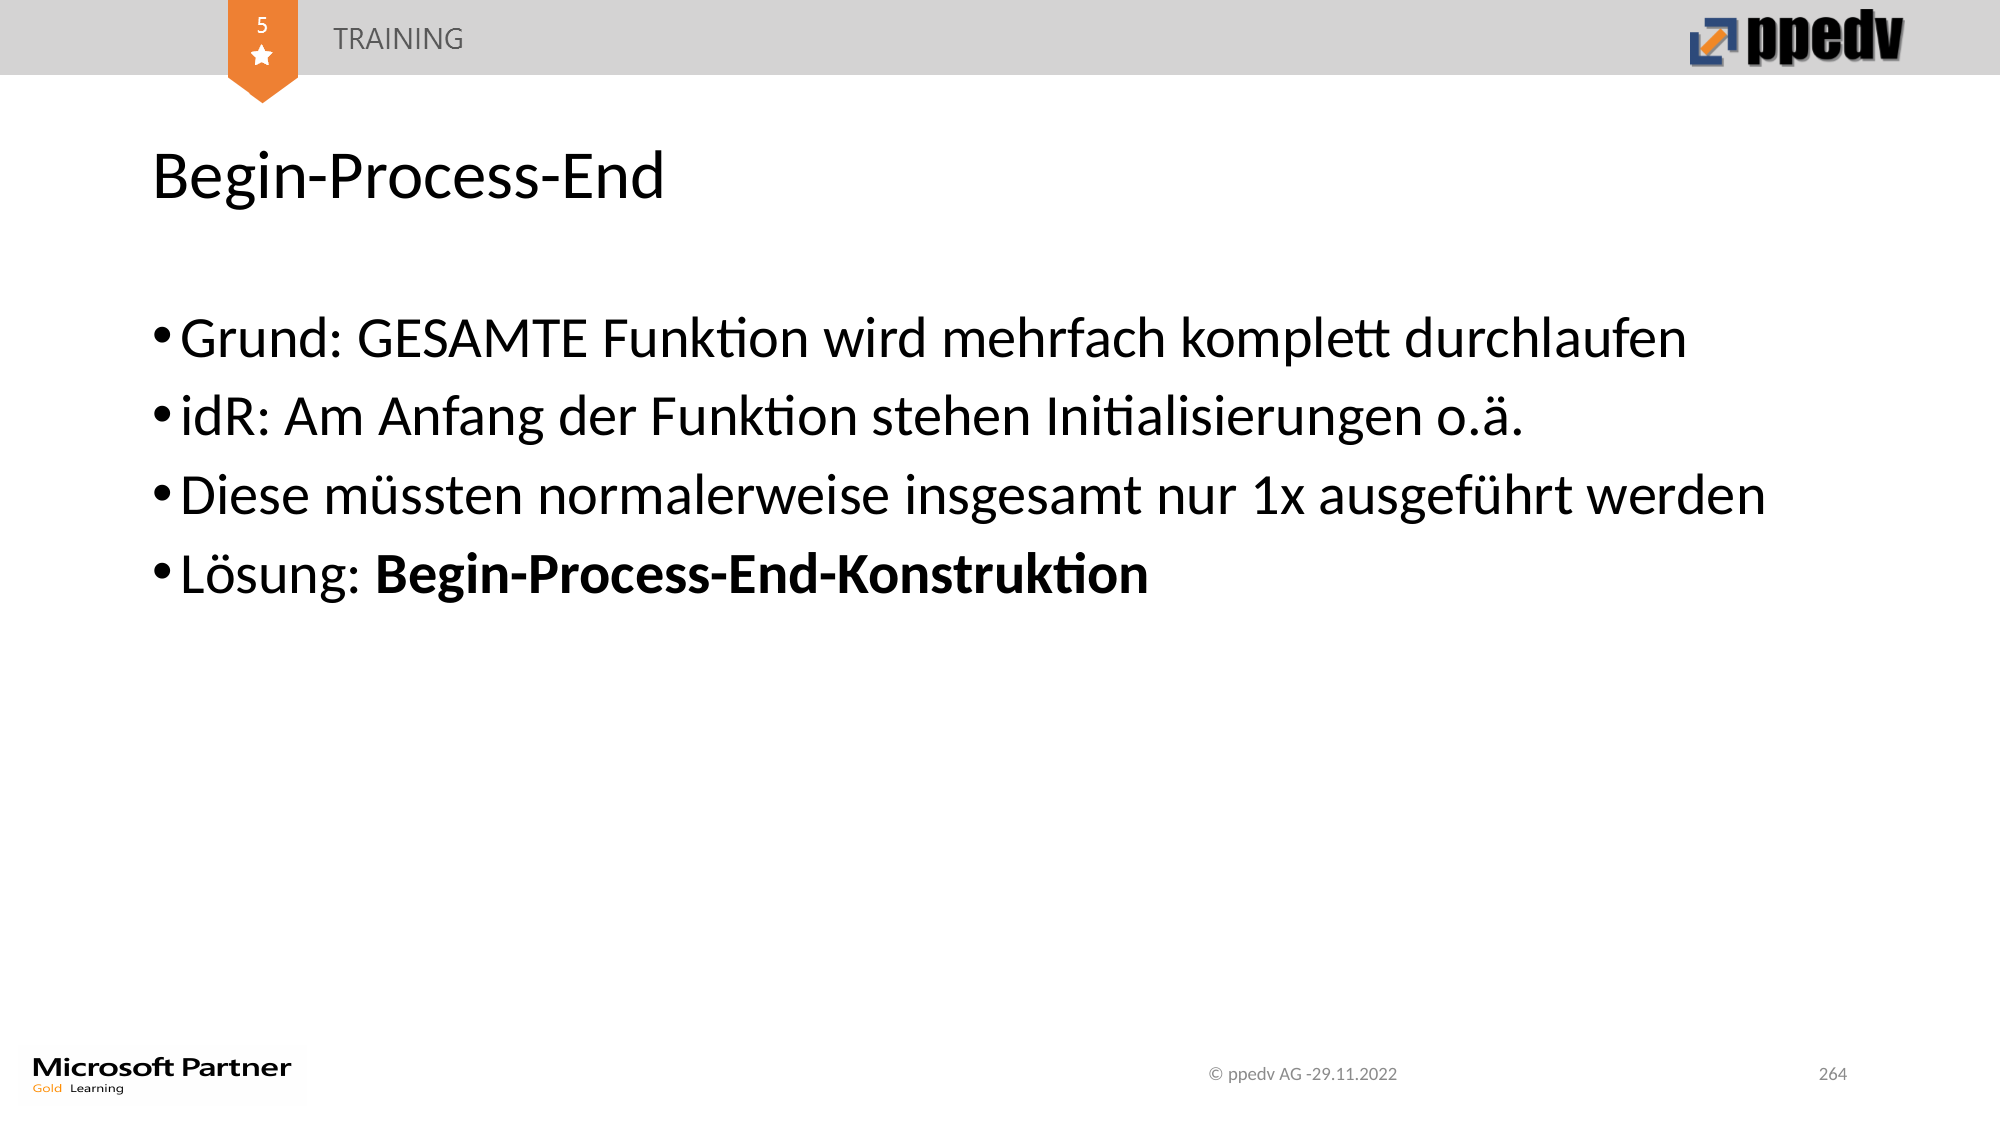

# Begin-Process-End
Grund: GESAMTE Funktion wird mehrfach komplett durchlaufen
idR: Am Anfang der Funktion stehen Initialisierungen o.ä.
Diese müssten normalerweise insgesamt nur 1x ausgeführt werden
Lösung: Begin-Process-End-Konstruktion
© ppedv AG -29.11.2022
264